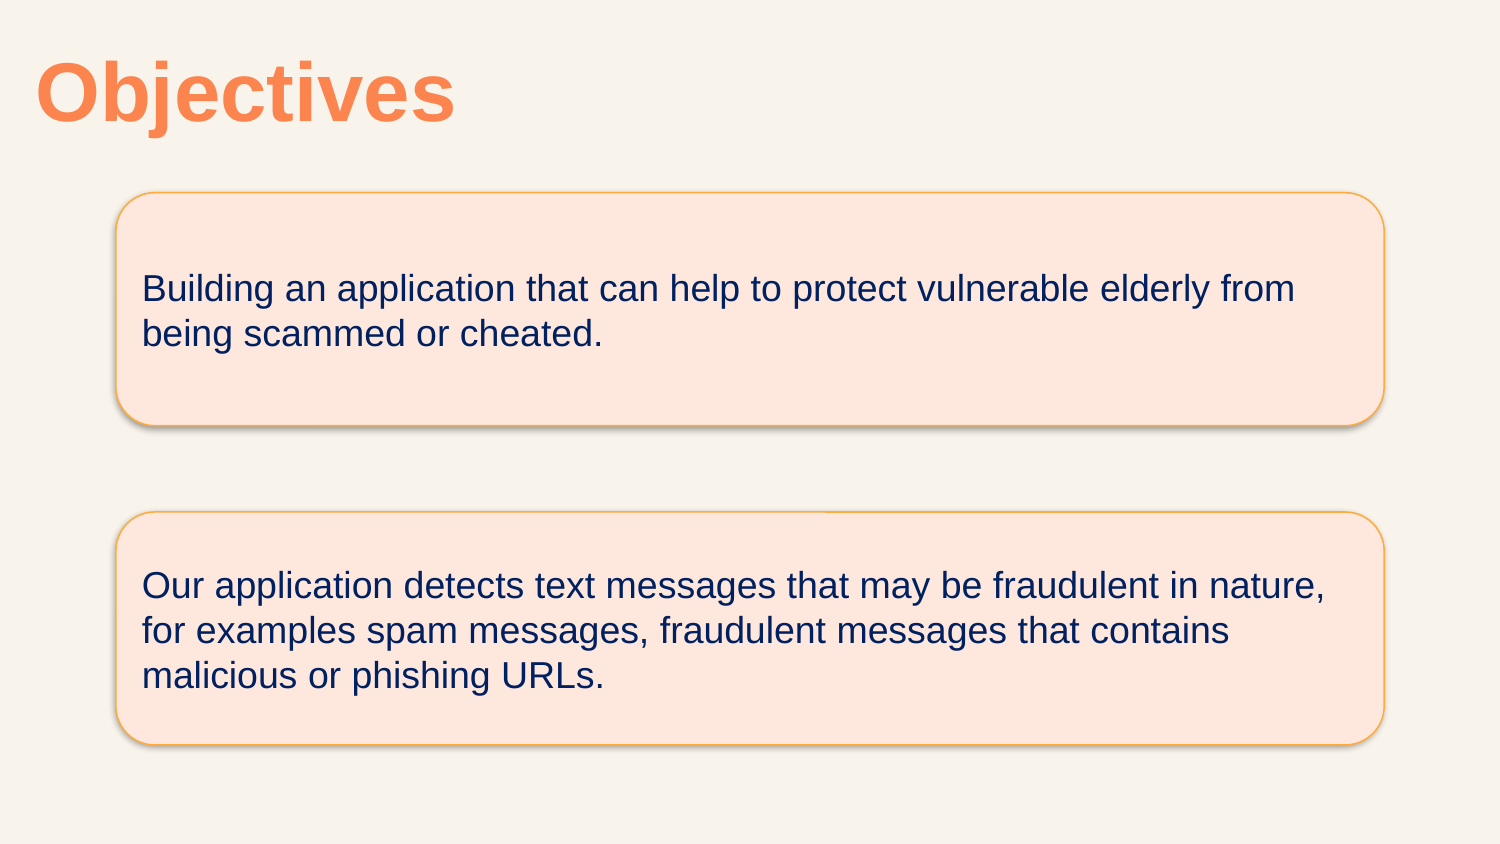

# Objectives
Building an application that can help to protect vulnerable elderly from being scammed or cheated.
Our application detects text messages that may be fraudulent in nature, for examples spam messages, fraudulent messages that contains malicious or phishing URLs.